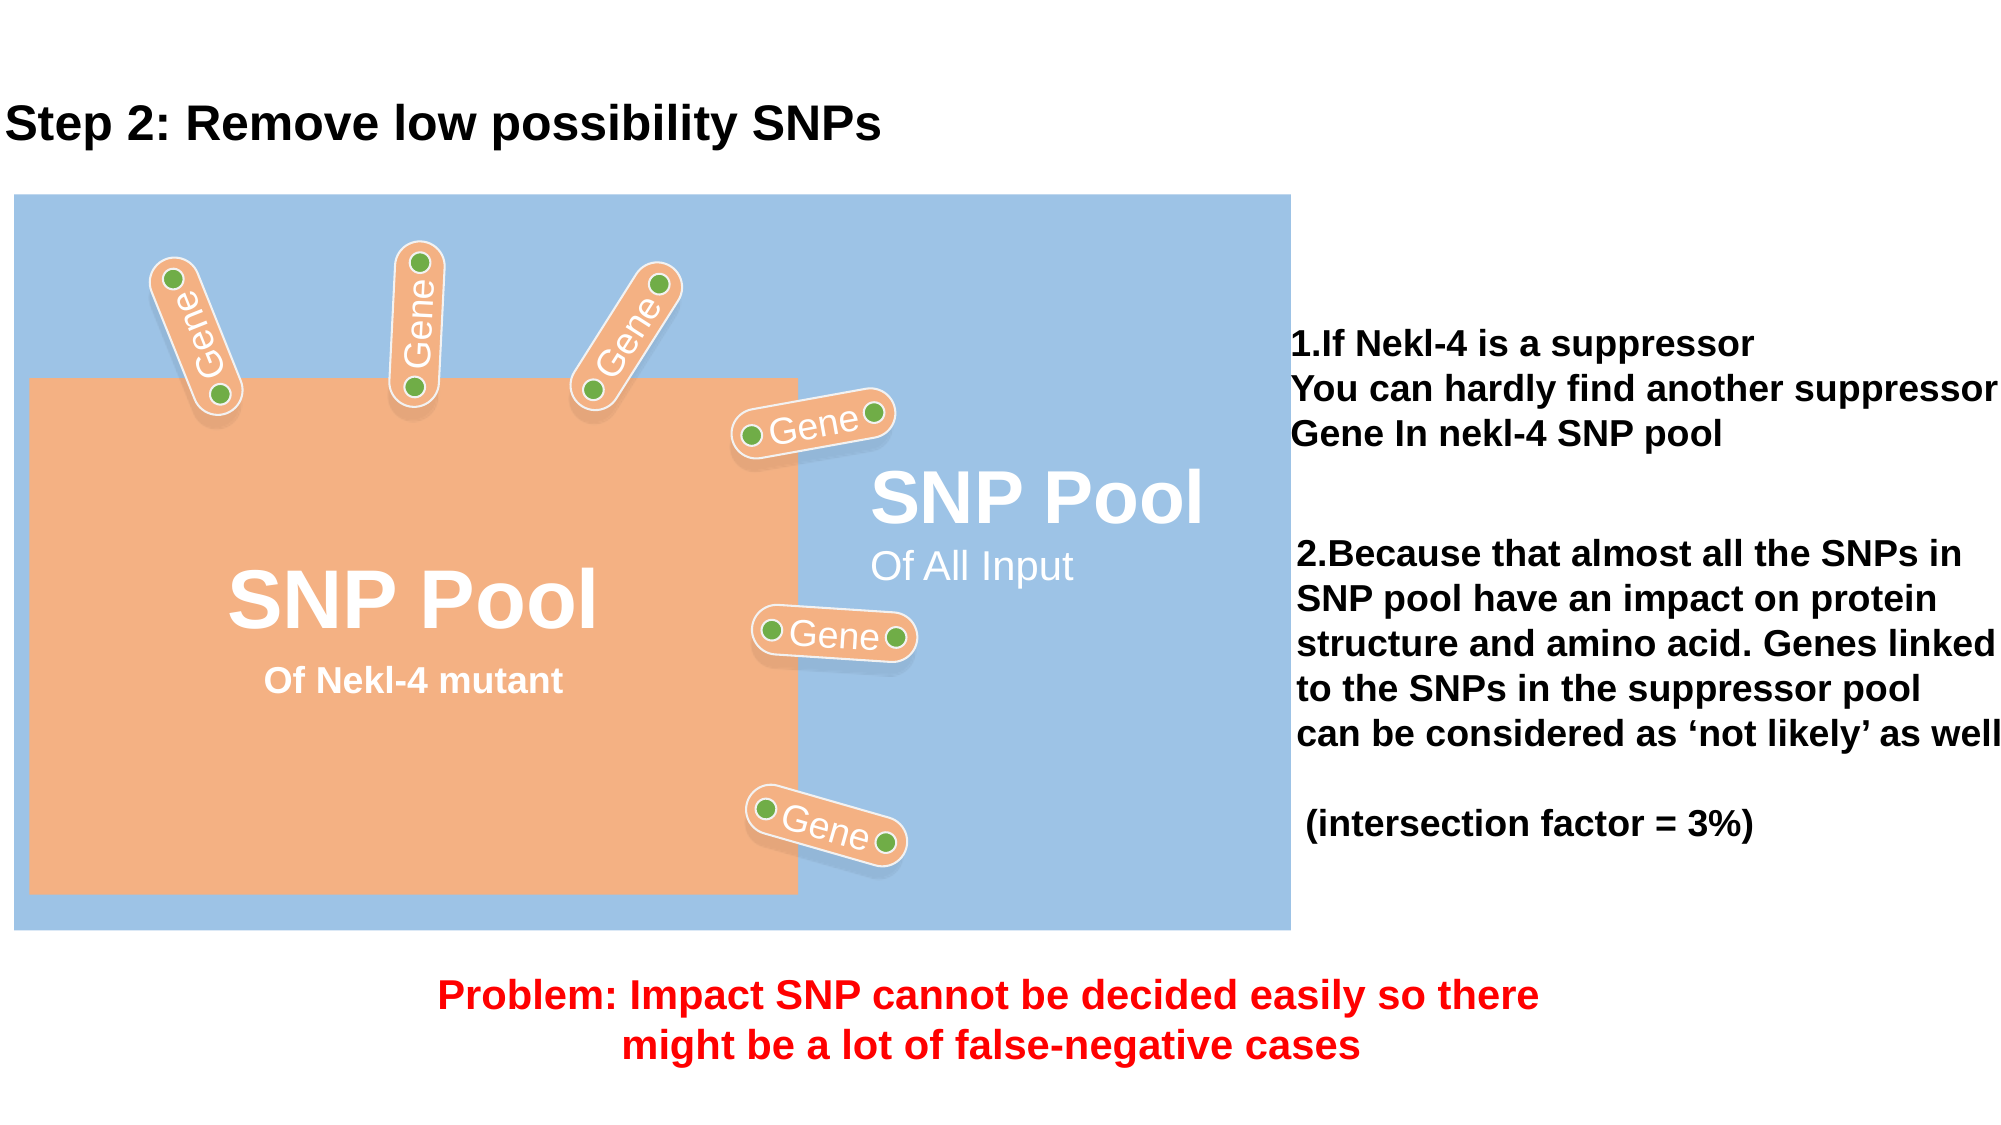

Step 2: Remove low possibility SNPs

Gene

1.If Nekl-4 is a suppressor
You can hardly find another suppressor
Gene In nekl-4 SNP pool
Gene

Gene

Gene

SNP Pool
Of All Input
2.Because that almost all the SNPs in
SNP pool have an impact on protein
structure and amino acid. Genes linked
to the SNPs in the suppressor pool
can be considered as ‘not likely’ as well
SNP Pool
Gene

Of Nekl-4 mutant
(intersection factor = 3%)
Gene

Problem: Impact SNP cannot be decided easily so there
                might be a lot of false-negative cases